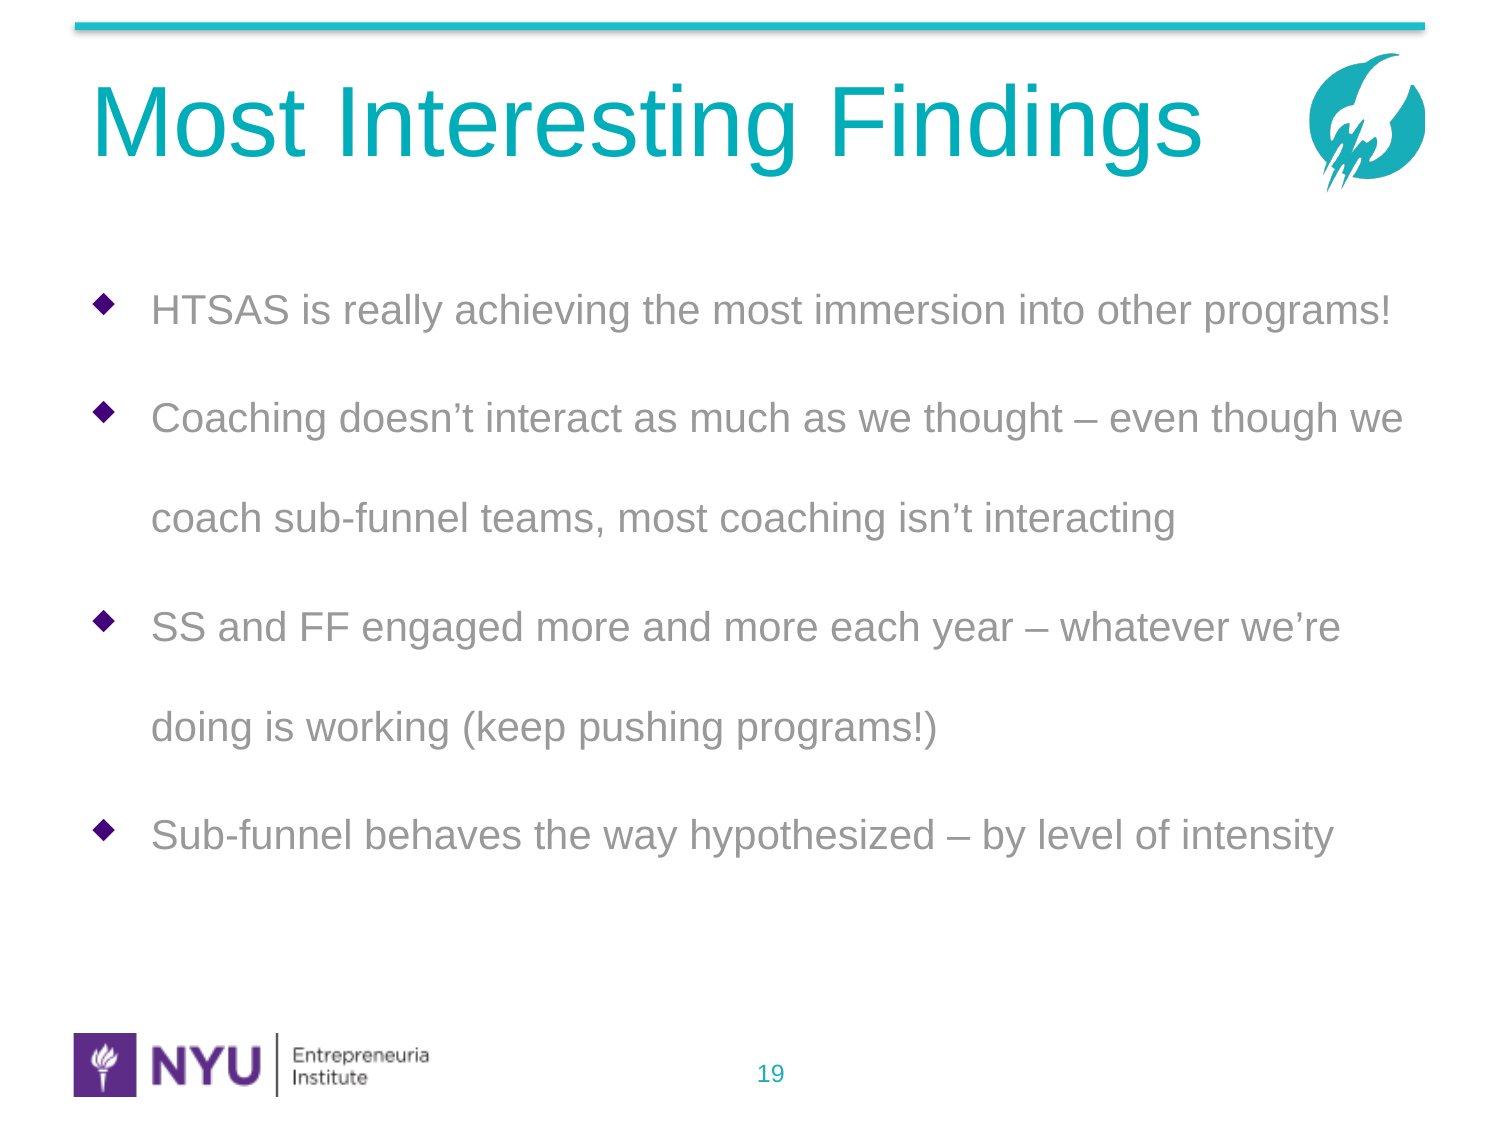

# Most Interesting Findings
HTSAS is really achieving the most immersion into other programs!
Coaching doesn’t interact as much as we thought – even though we coach sub-funnel teams, most coaching isn’t interacting
SS and FF engaged more and more each year – whatever we’re doing is working (keep pushing programs!)
Sub-funnel behaves the way hypothesized – by level of intensity

19